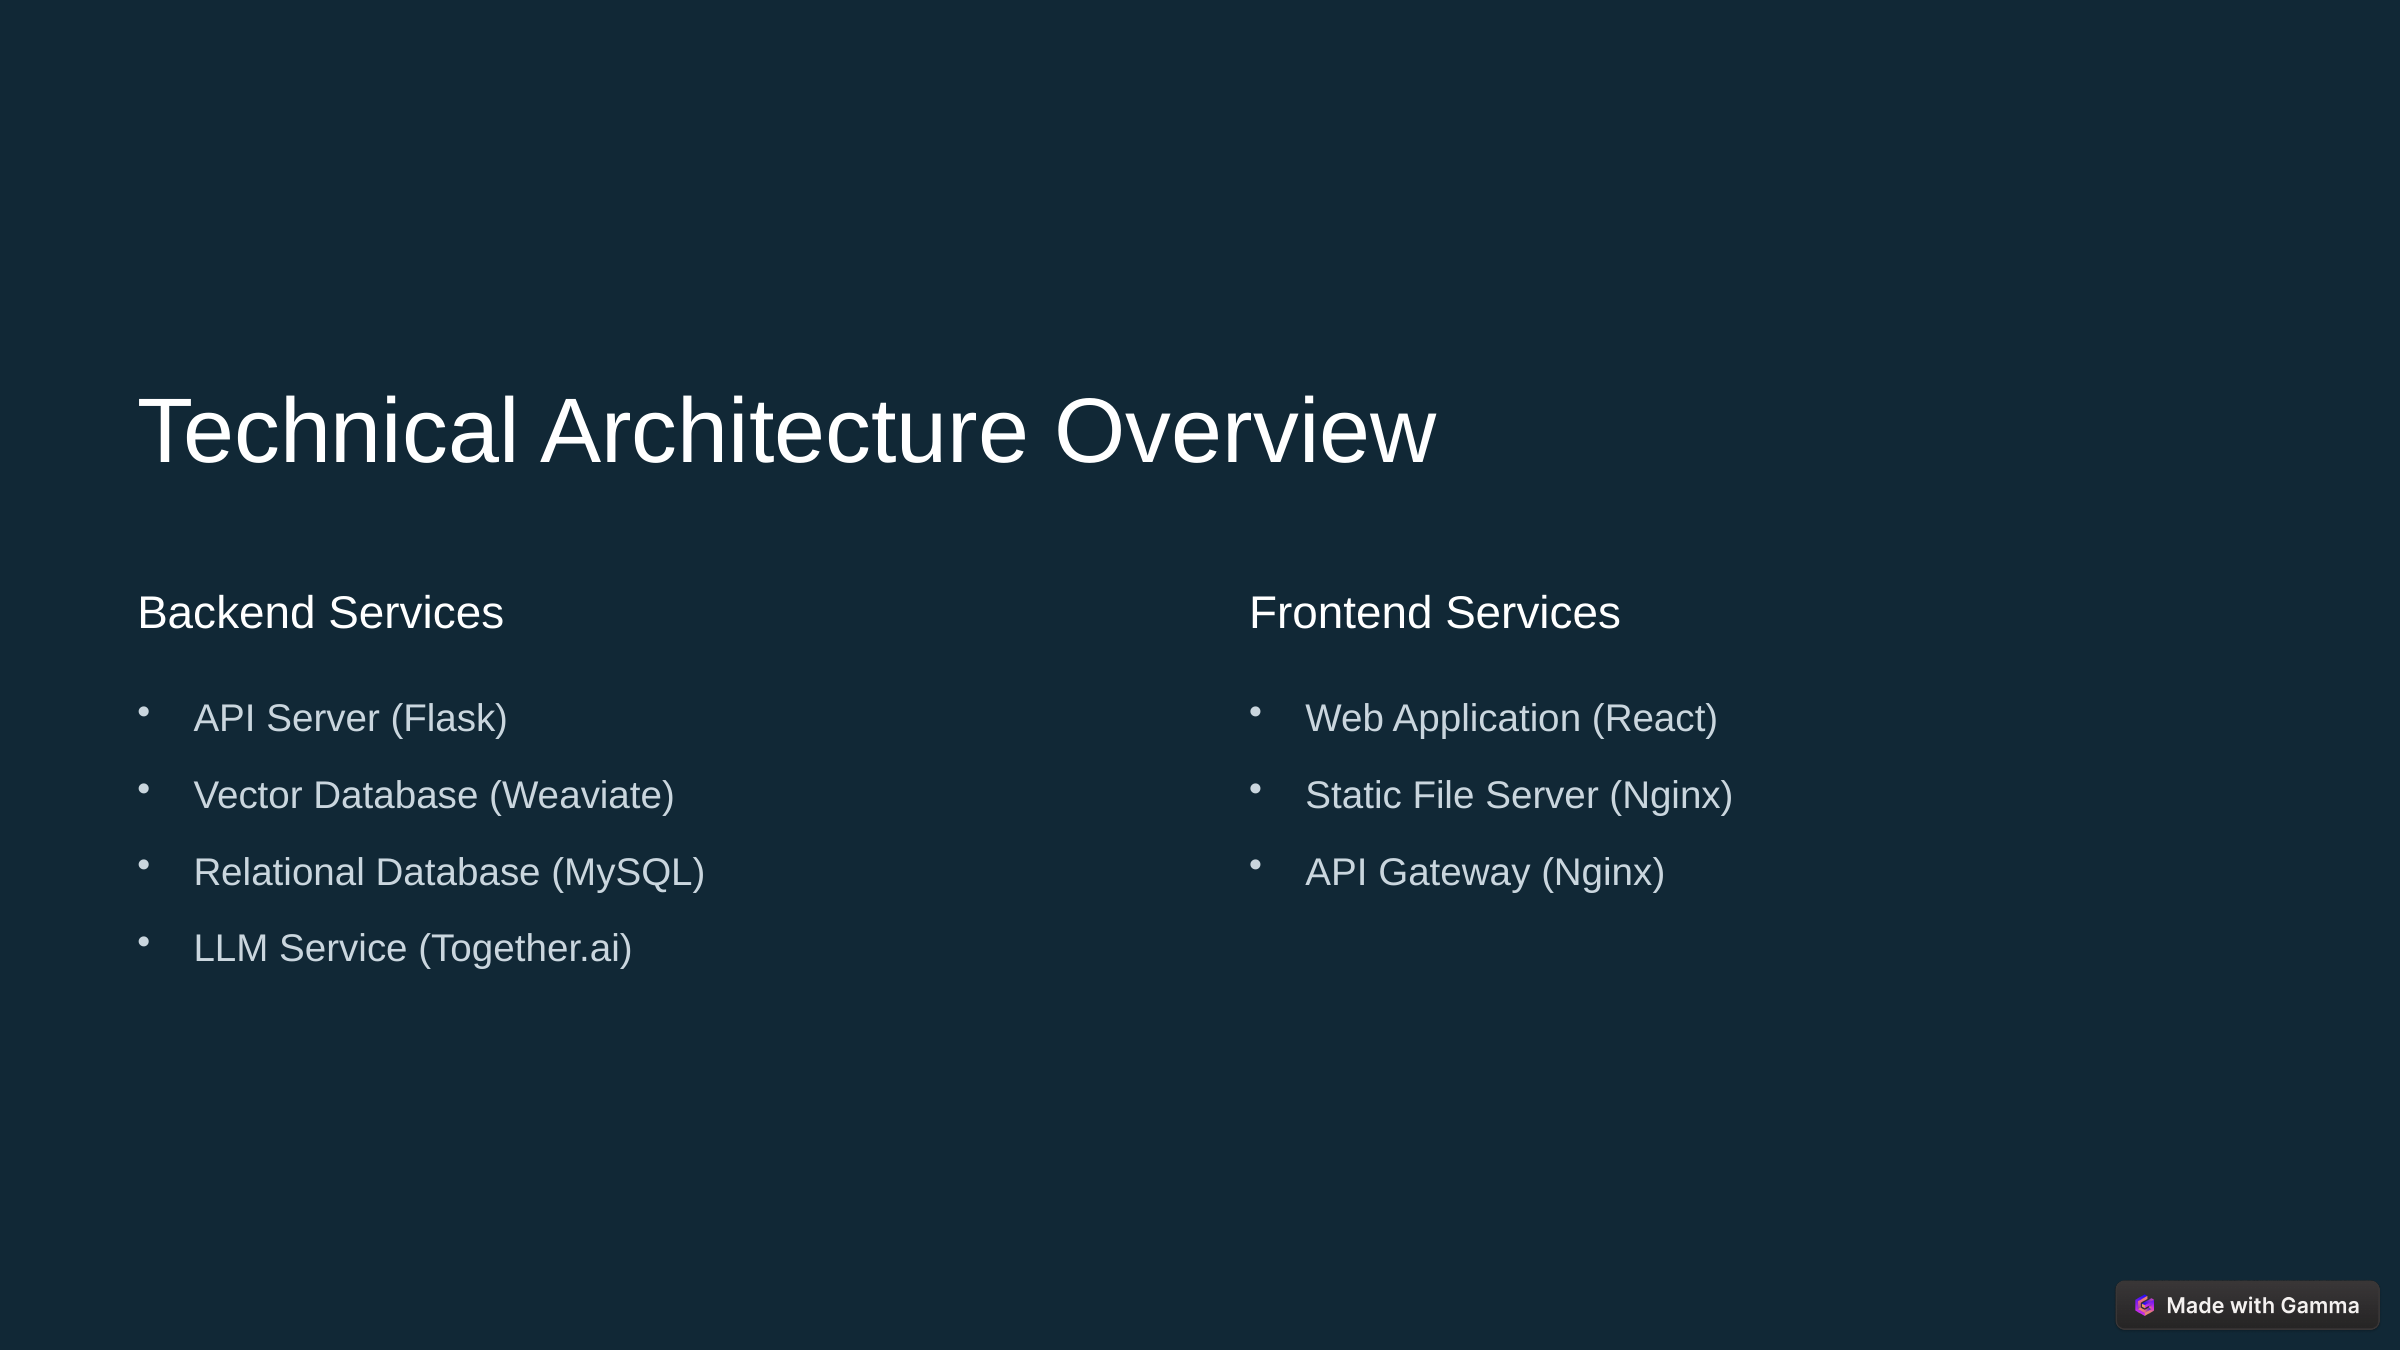

Technical Architecture Overview
Backend Services
Frontend Services
API Server (Flask)
Web Application (React)
Vector Database (Weaviate)
Static File Server (Nginx)
Relational Database (MySQL)
API Gateway (Nginx)
LLM Service (Together.ai)